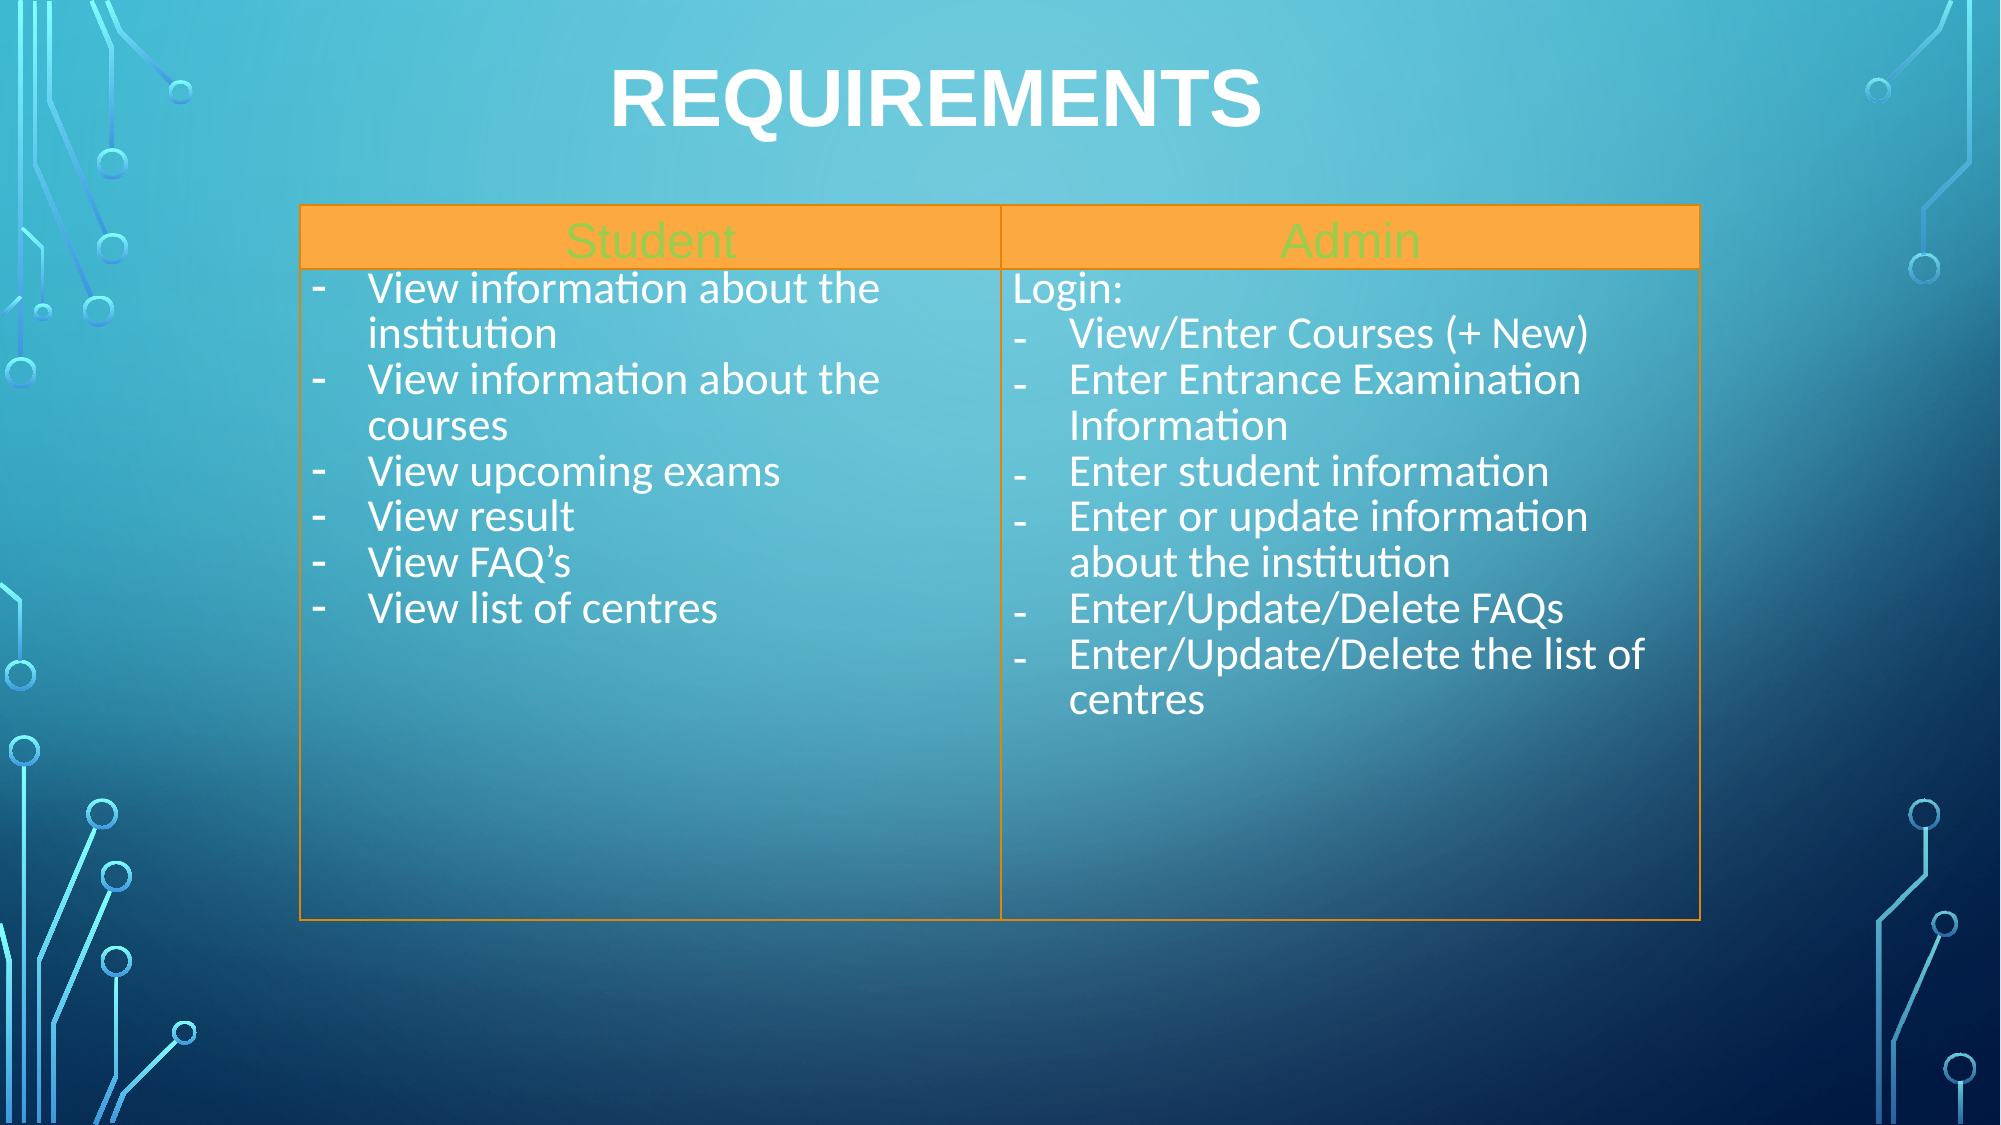

# requirements

| Student | Admin |
| --- | --- |
| View information about the institution View information about the courses View upcoming exams View result View FAQ’s View list of centres | Login: View/Enter Courses (+ New) Enter Entrance Examination Information Enter student information Enter or update information about the institution Enter/Update/Delete FAQs Enter/Update/Delete the list of centres |